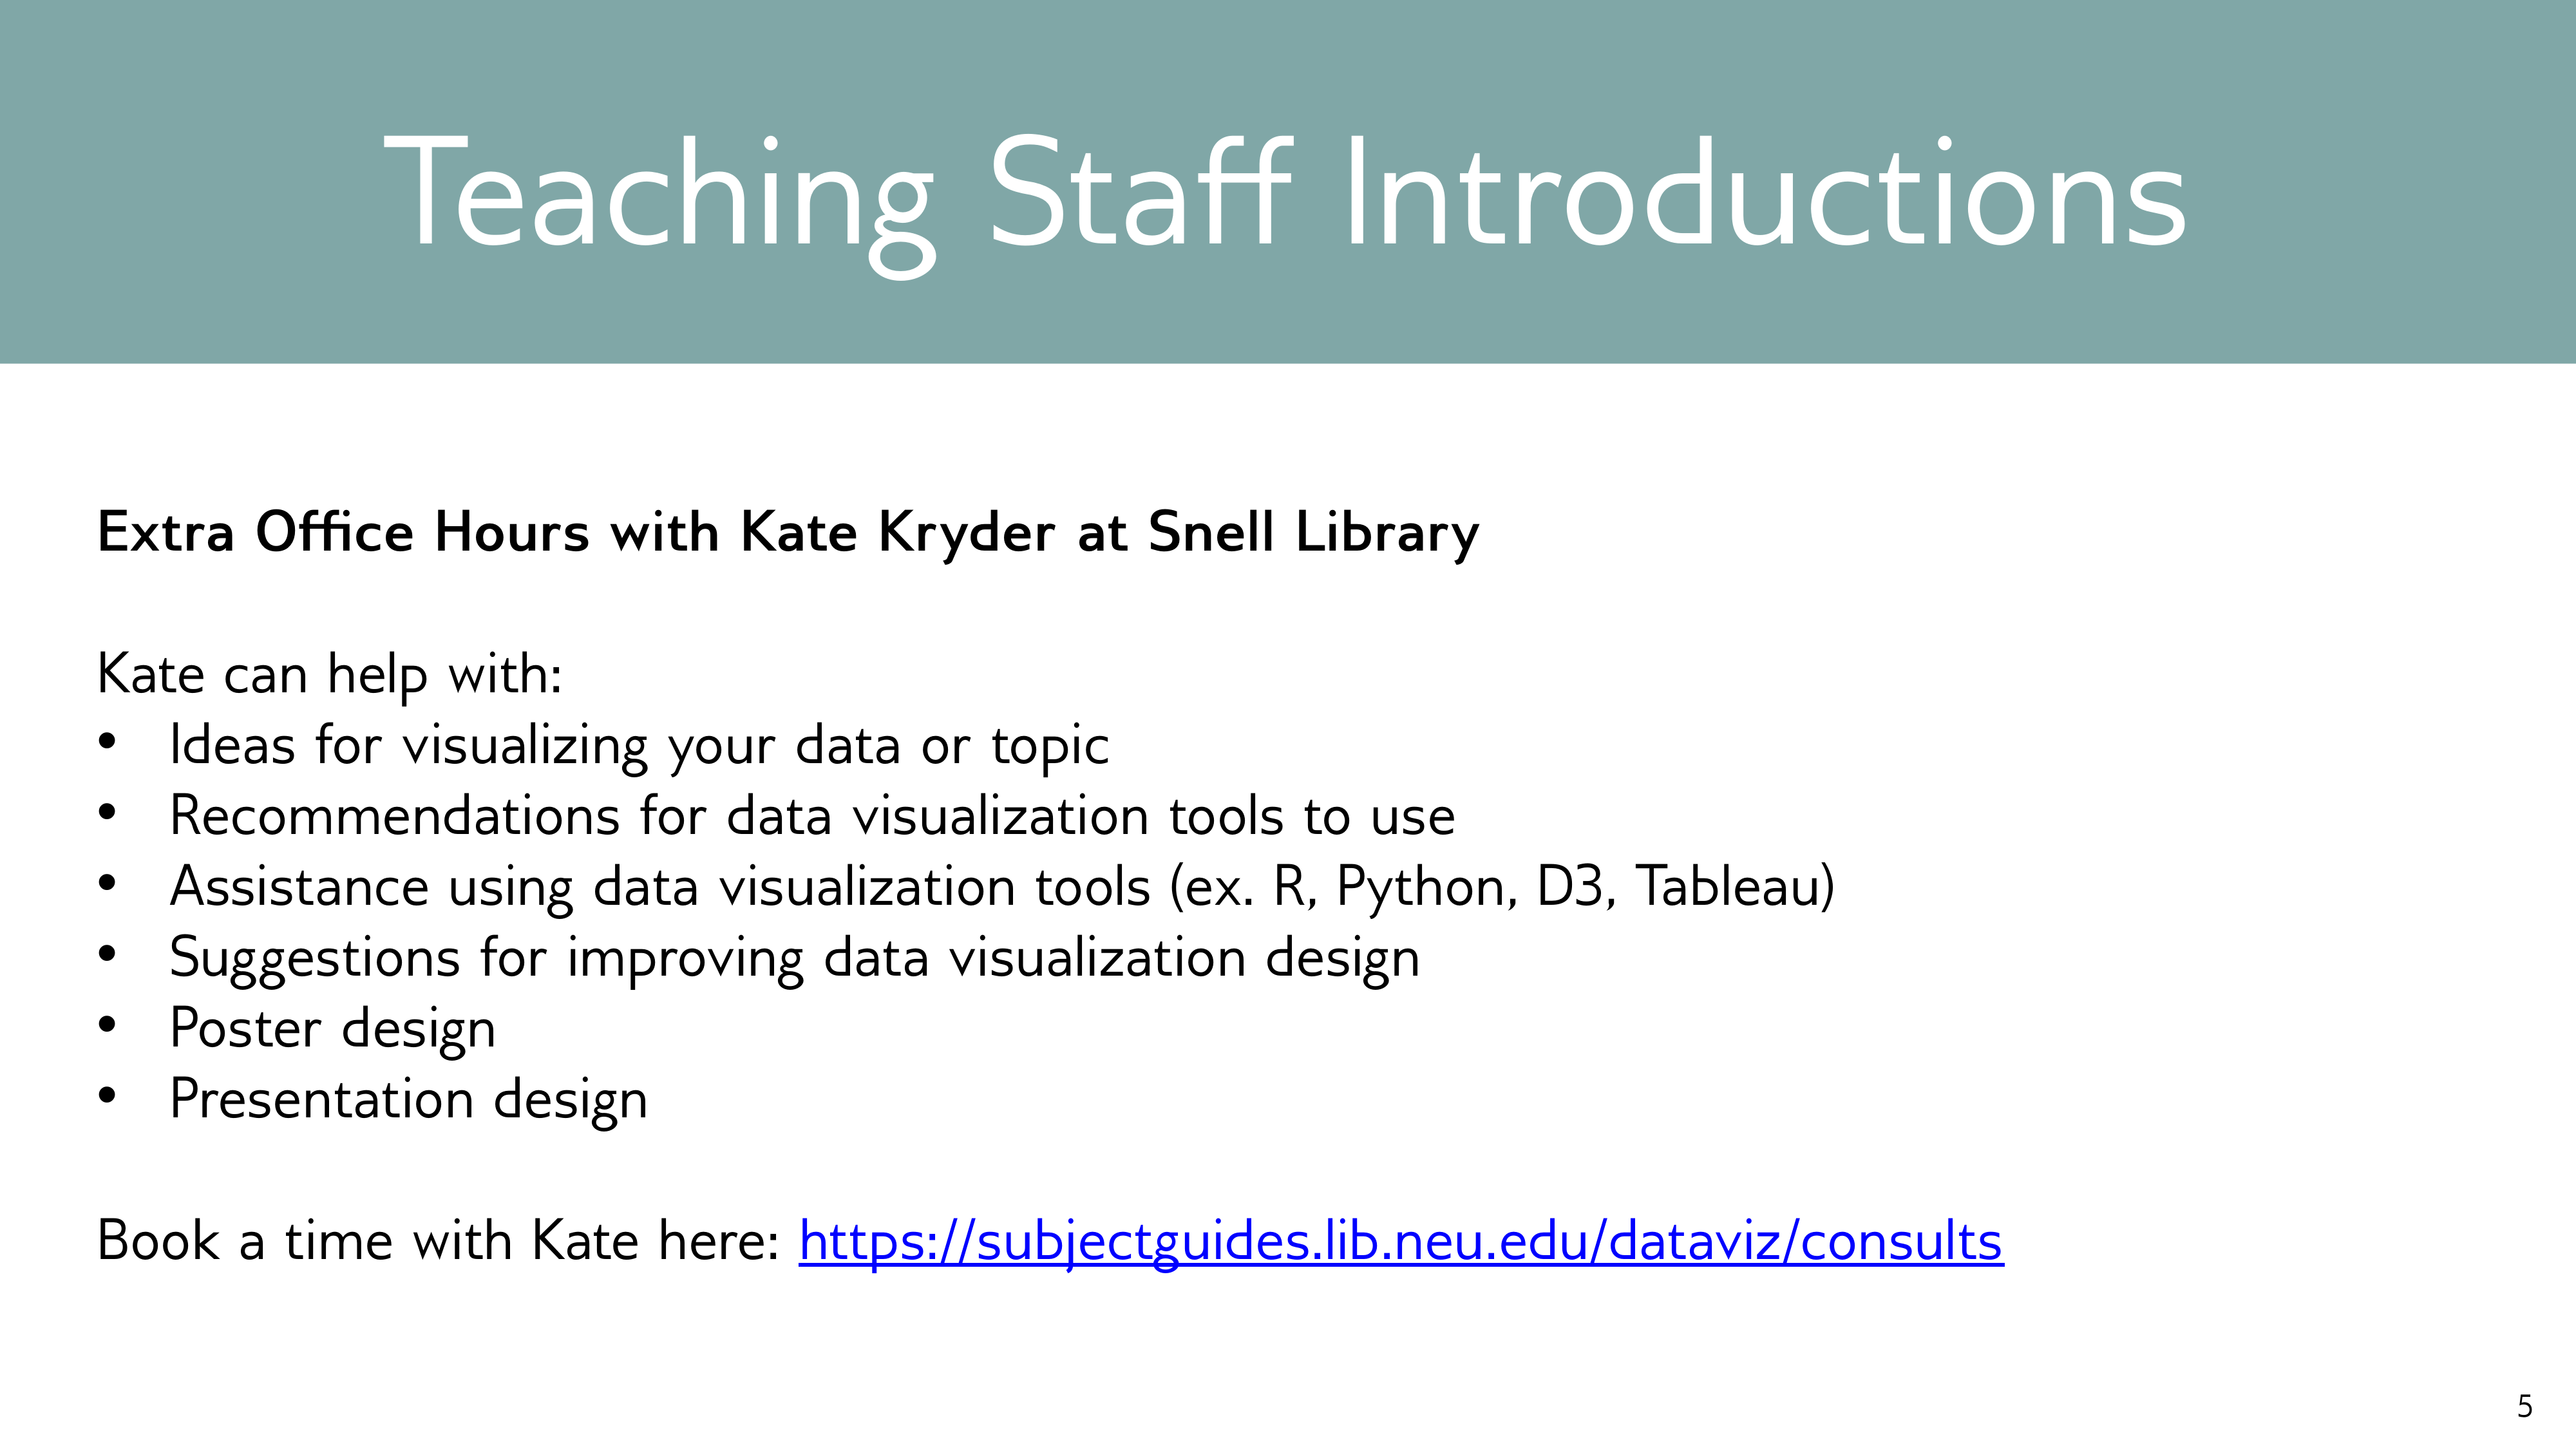

# Teaching Staff Introductions
Extra Office Hours with Kate Kryder at Snell Library

Kate can help with:
Ideas for visualizing your data or topic
Recommendations for data visualization tools to use
Assistance using data visualization tools (ex. R, Python, D3, Tableau)
Suggestions for improving data visualization design
Poster design
Presentation design

Book a time with Kate here: https://subjectguides.lib.neu.edu/dataviz/consults
5